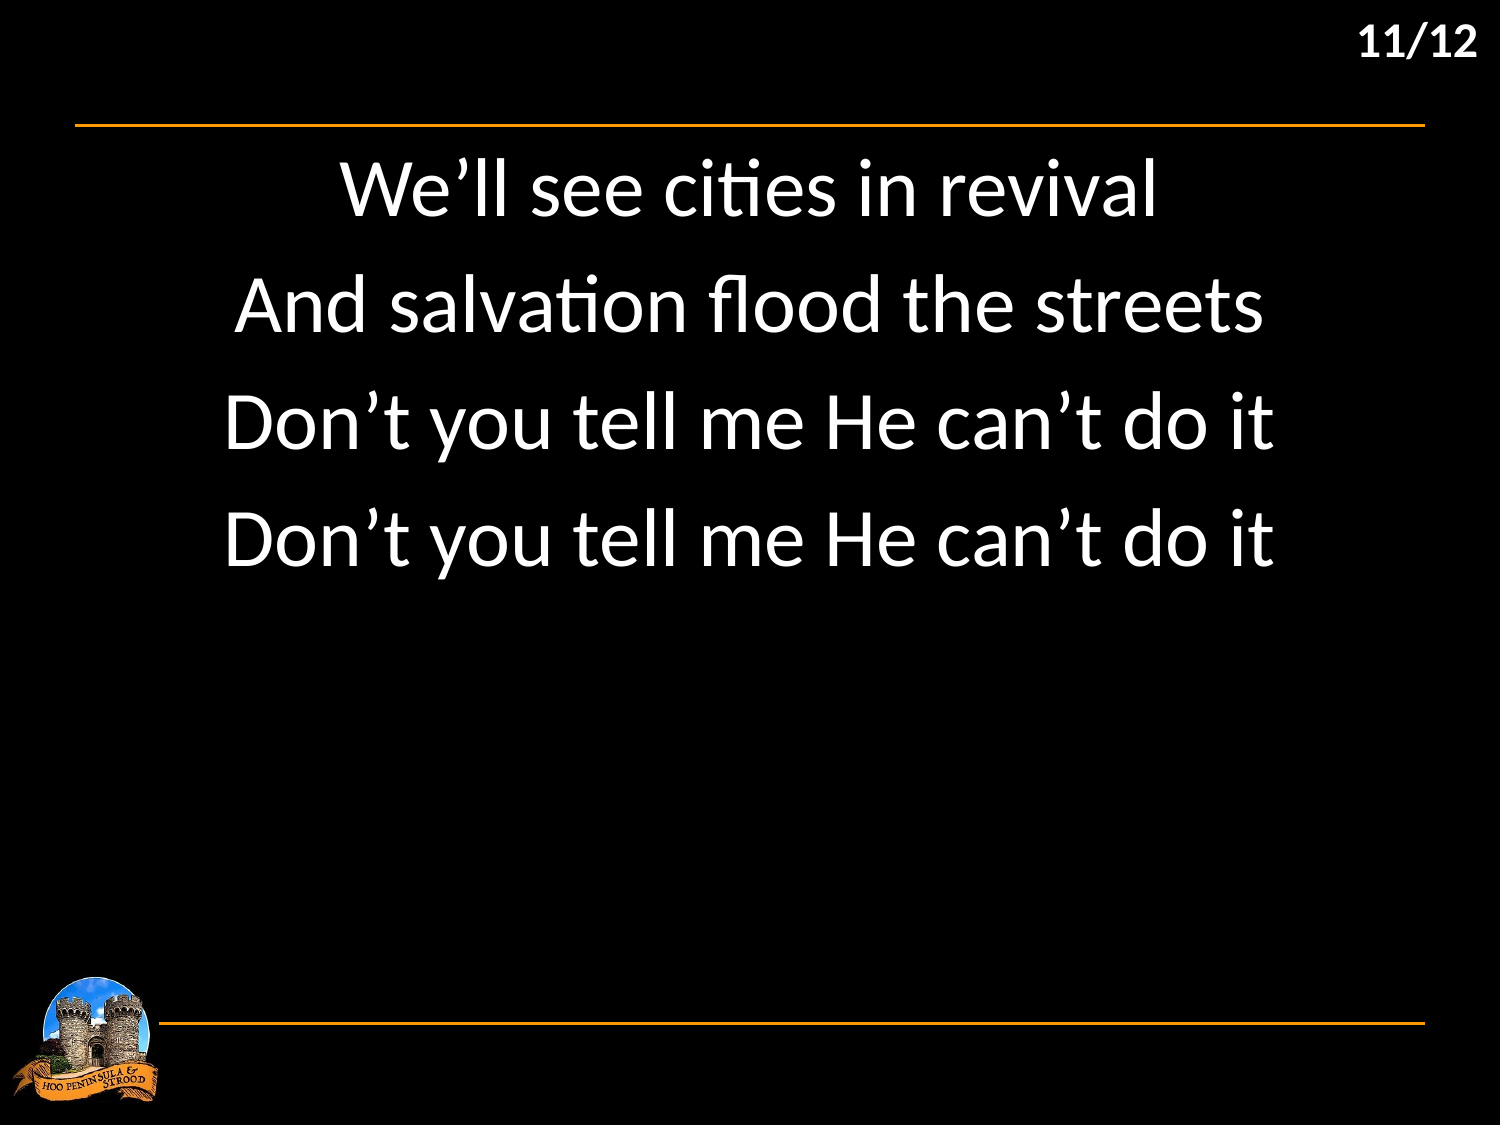

11/12
We’ll see cities in revival
And salvation flood the streets
Don’t you tell me He can’t do it
Don’t you tell me He can’t do it